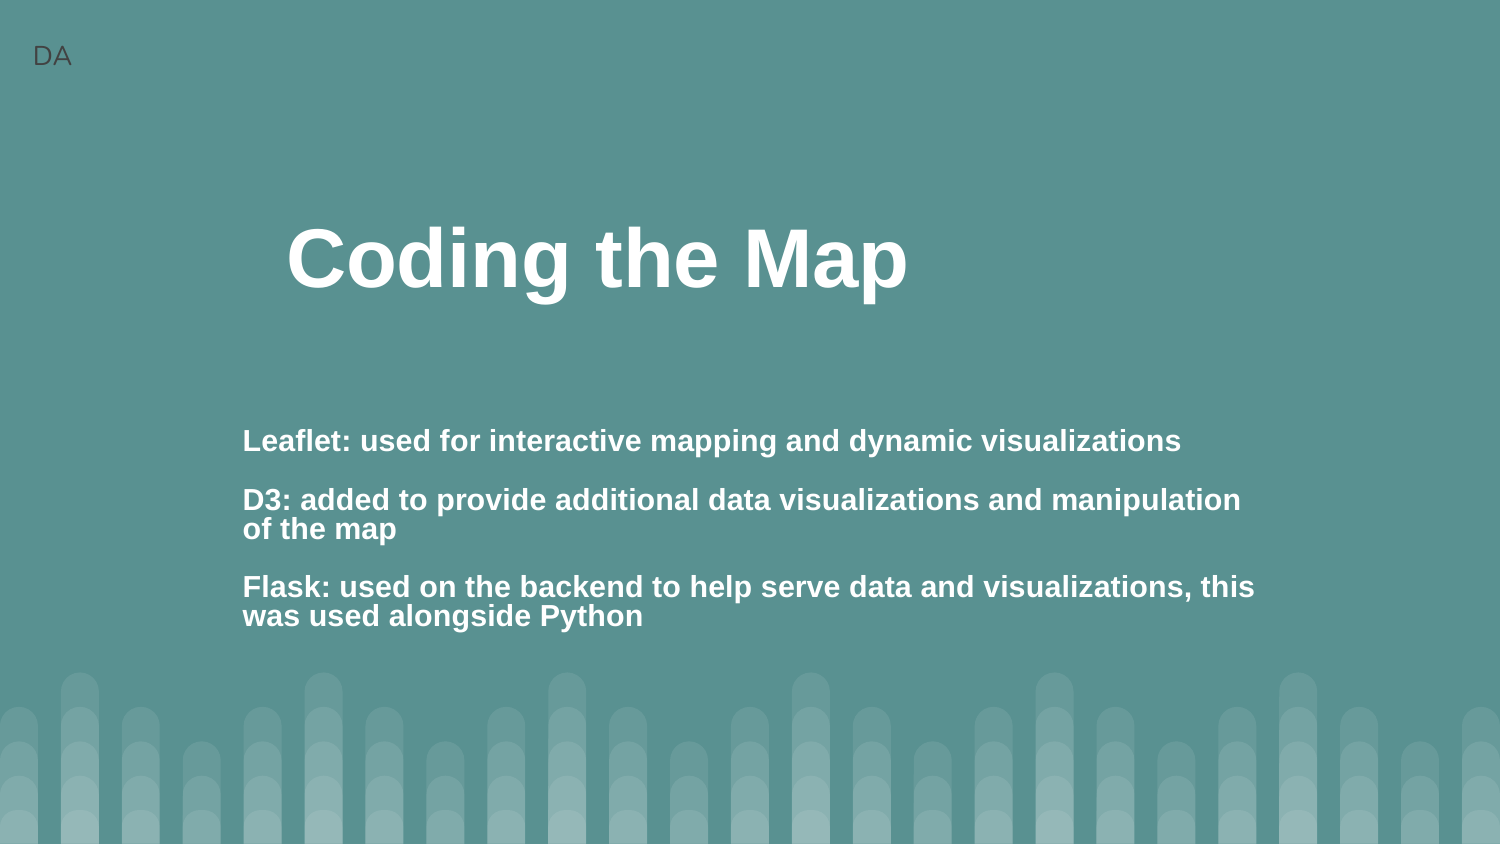

DA
# Coding the Map

Leaflet: used for interactive mapping and dynamic visualizations

D3: added to provide additional data visualizations and manipulation of the map

Flask: used on the backend to help serve data and visualizations, this was used alongside Python